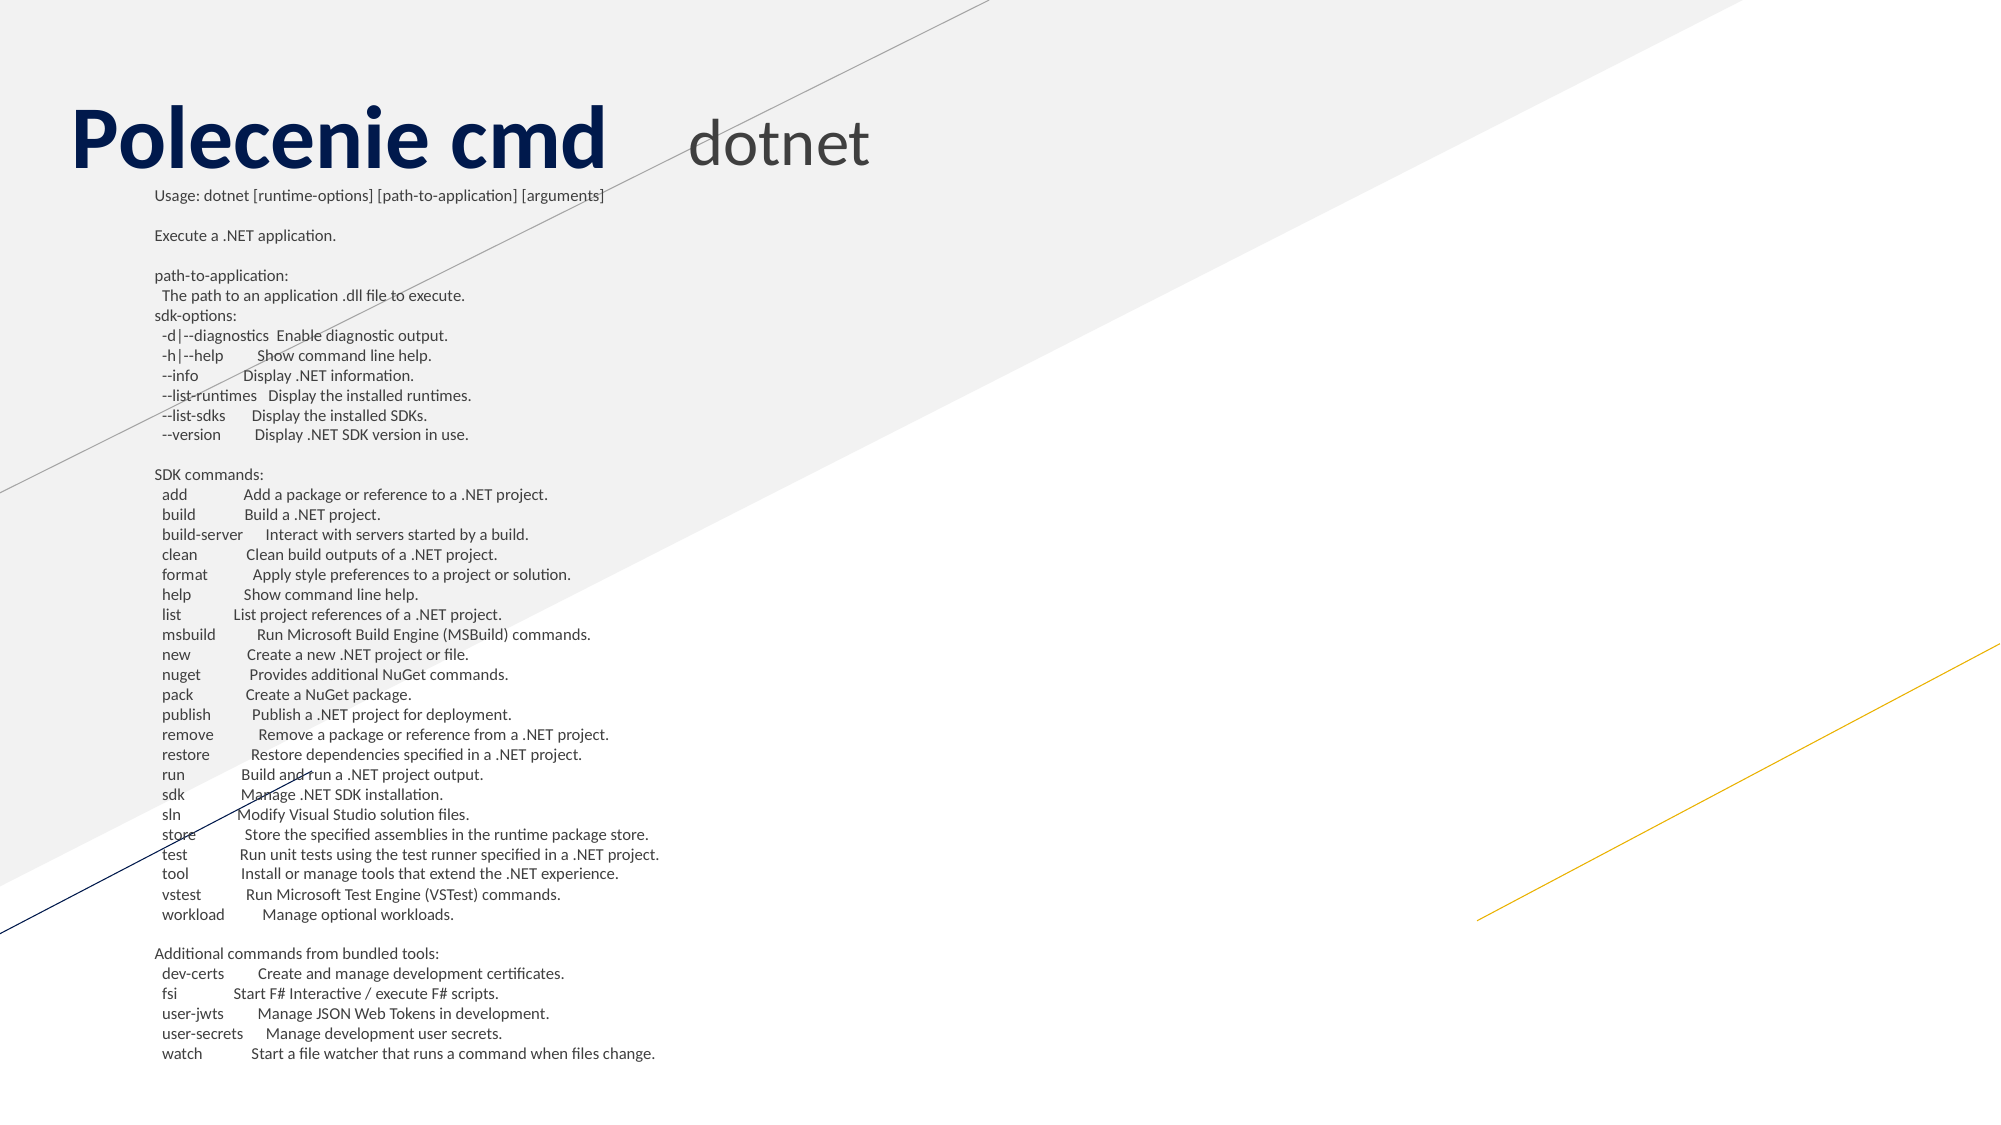

# Polecenie cmd
dotnet
Usage: dotnet [runtime-options] [path-to-application] [arguments]

Execute a .NET application.

path-to-application:
  The path to an application .dll file to execute.
sdk-options:
  -d|--diagnostics  Enable diagnostic output.
  -h|--help         Show command line help.
  --info            Display .NET information.
  --list-runtimes   Display the installed runtimes.
  --list-sdks       Display the installed SDKs.
  --version         Display .NET SDK version in use.

SDK commands:
  add               Add a package or reference to a .NET project.
  build             Build a .NET project.
  build-server      Interact with servers started by a build.
  clean             Clean build outputs of a .NET project.
  format            Apply style preferences to a project or solution.
  help              Show command line help.
  list              List project references of a .NET project.
  msbuild           Run Microsoft Build Engine (MSBuild) commands.
  new               Create a new .NET project or file.
  nuget             Provides additional NuGet commands.
  pack              Create a NuGet package.
  publish           Publish a .NET project for deployment.
  remove            Remove a package or reference from a .NET project.
  restore           Restore dependencies specified in a .NET project.
  run               Build and run a .NET project output.
  sdk               Manage .NET SDK installation.
  sln               Modify Visual Studio solution files.
  store             Store the specified assemblies in the runtime package store.
  test              Run unit tests using the test runner specified in a .NET project.
  tool              Install or manage tools that extend the .NET experience.
  vstest            Run Microsoft Test Engine (VSTest) commands.
  workload          Manage optional workloads.

Additional commands from bundled tools:
  dev-certs         Create and manage development certificates.
  fsi               Start F# Interactive / execute F# scripts.
  user-jwts         Manage JSON Web Tokens in development.
  user-secrets      Manage development user secrets.
  watch             Start a file watcher that runs a command when files change.